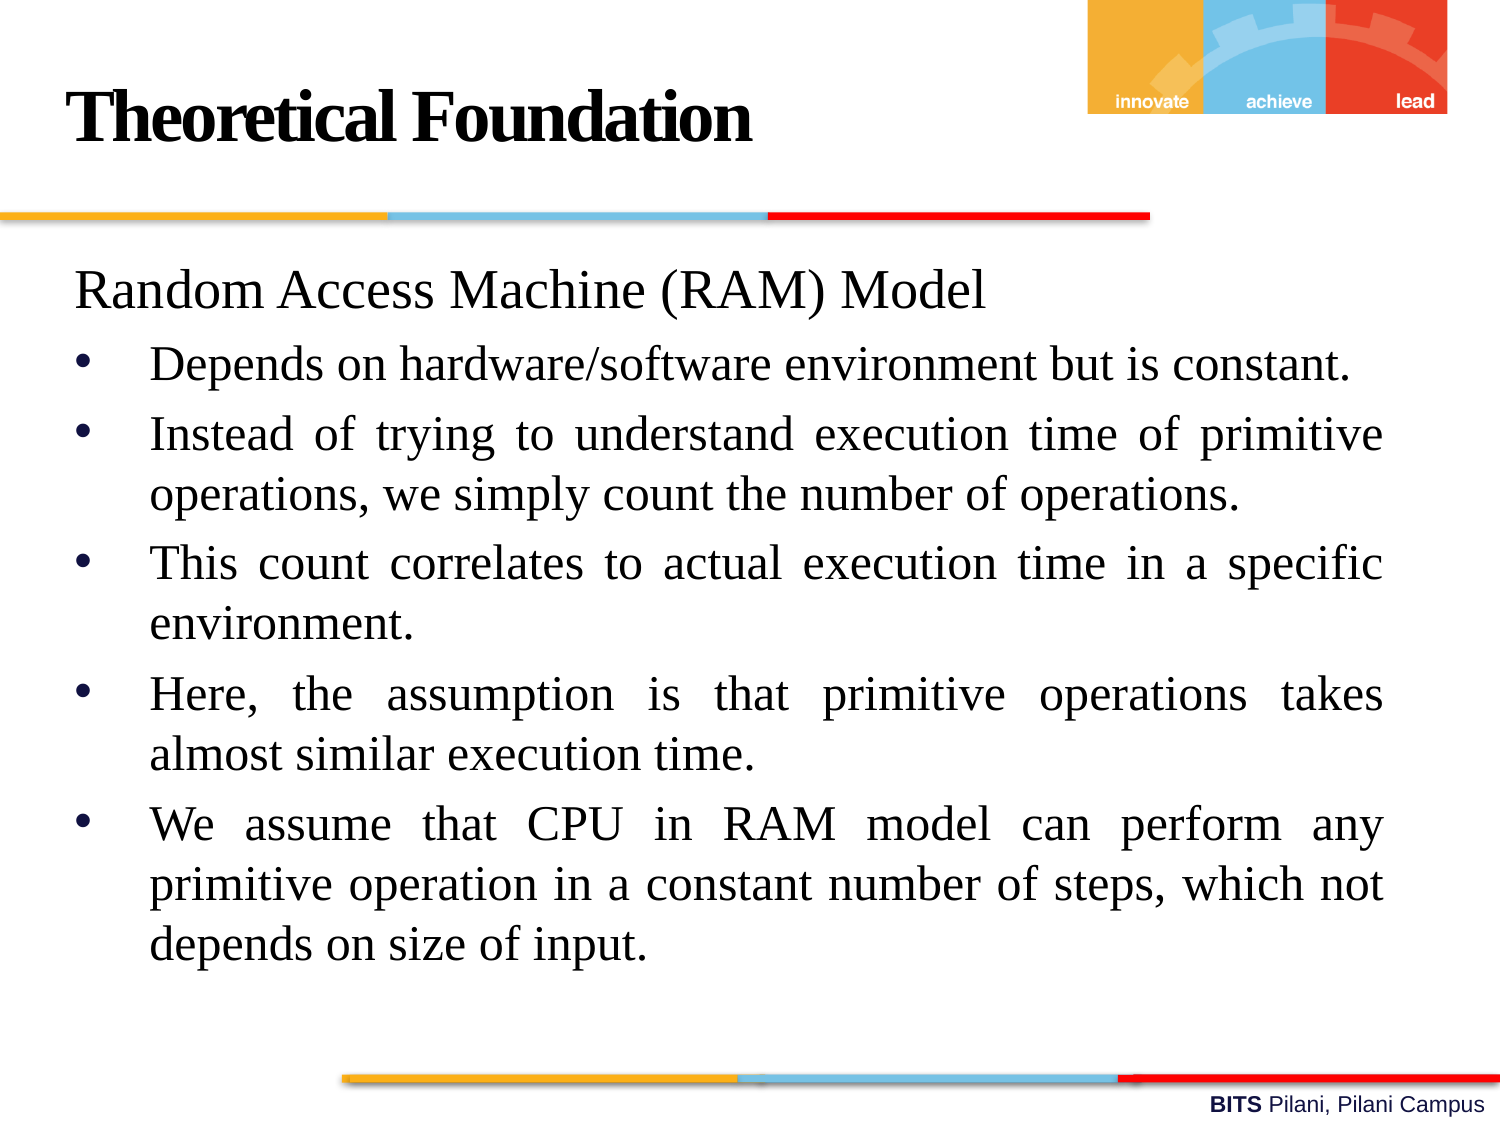

Theoretical Foundation
Random Access Machine (RAM) Model
Depends on hardware/software environment but is constant.
Instead of trying to understand execution time of primitive operations, we simply count the number of operations.
This count correlates to actual execution time in a specific environment.
Here, the assumption is that primitive operations takes almost similar execution time.
We assume that CPU in RAM model can perform any primitive operation in a constant number of steps, which not depends on size of input.